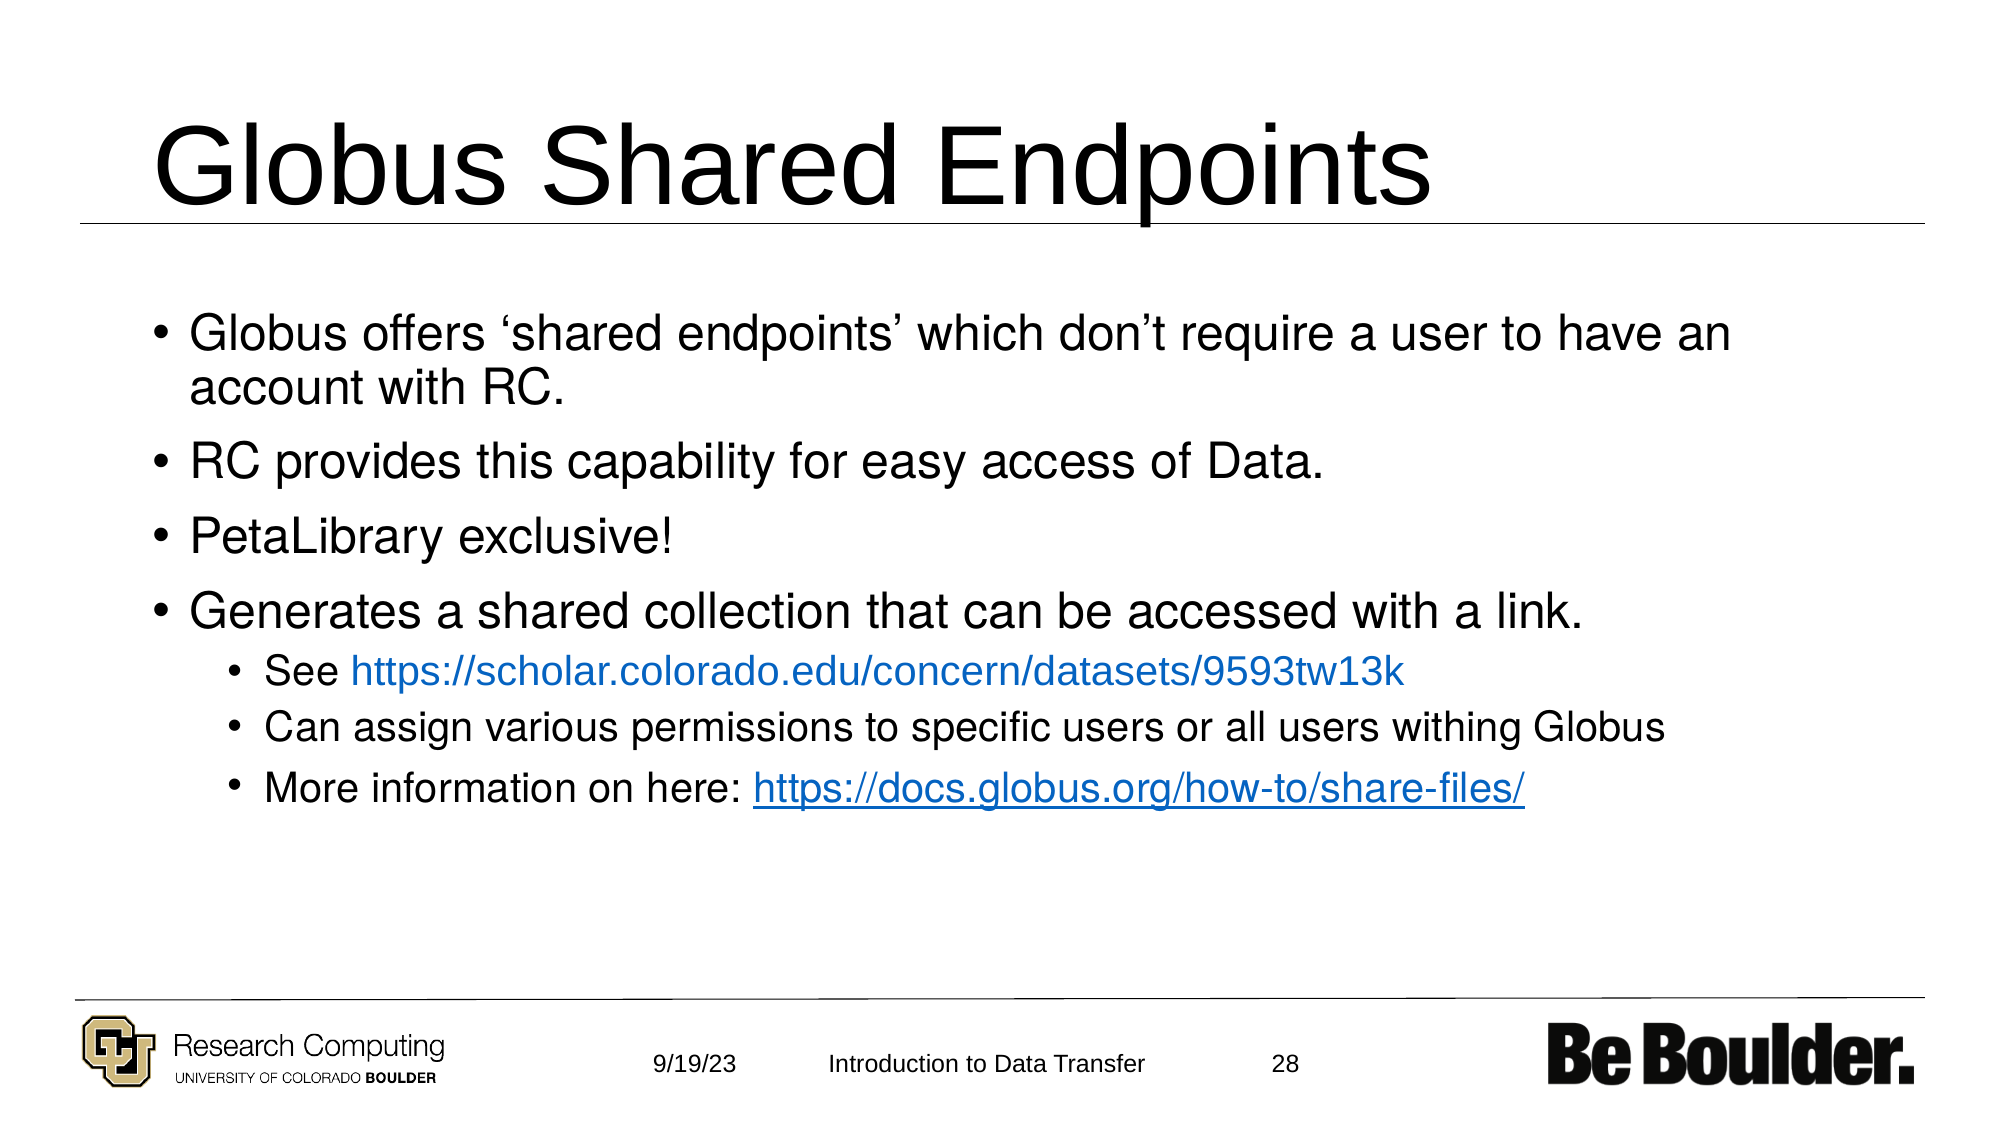

# Globus Shared Endpoints
Globus offers ‘shared endpoints’ which don’t require a user to have an account with RC.
RC provides this capability for easy access of Data.
PetaLibrary exclusive!
Generates a shared collection that can be accessed with a link.
See https://scholar.colorado.edu/concern/datasets/9593tw13k
Can assign various permissions to specific users or all users withing Globus
More information on here: https://docs.globus.org/how-to/share-files/

9/19/23
28
Introduction to Data Transfer